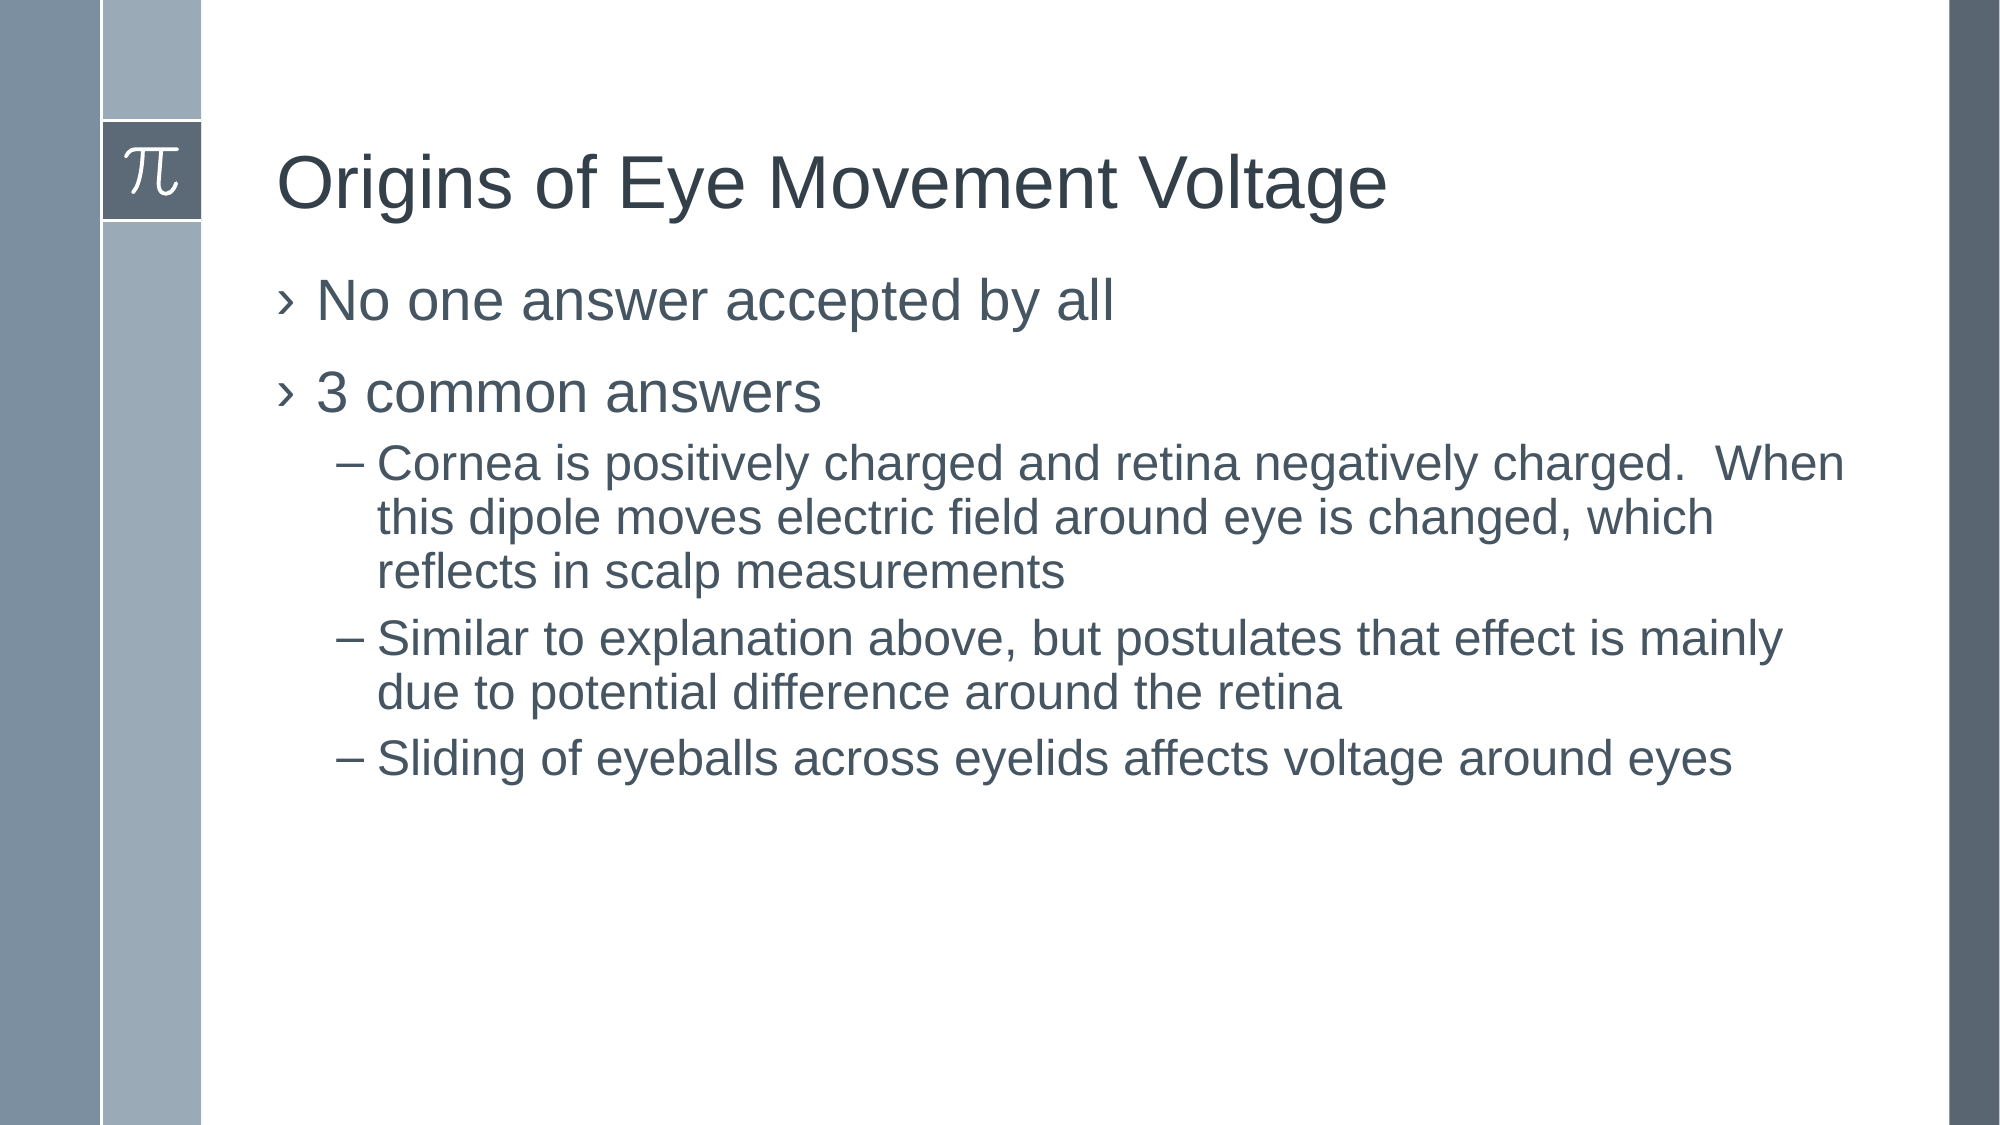

# Origins of Eye Movement Voltage
No one answer accepted by all
3 common answers
Cornea is positively charged and retina negatively charged.  When this dipole moves electric field around eye is changed, which reflects in scalp measurements
Similar to explanation above, but postulates that effect is mainly due to potential difference around the retina
Sliding of eyeballs across eyelids affects voltage around eyes